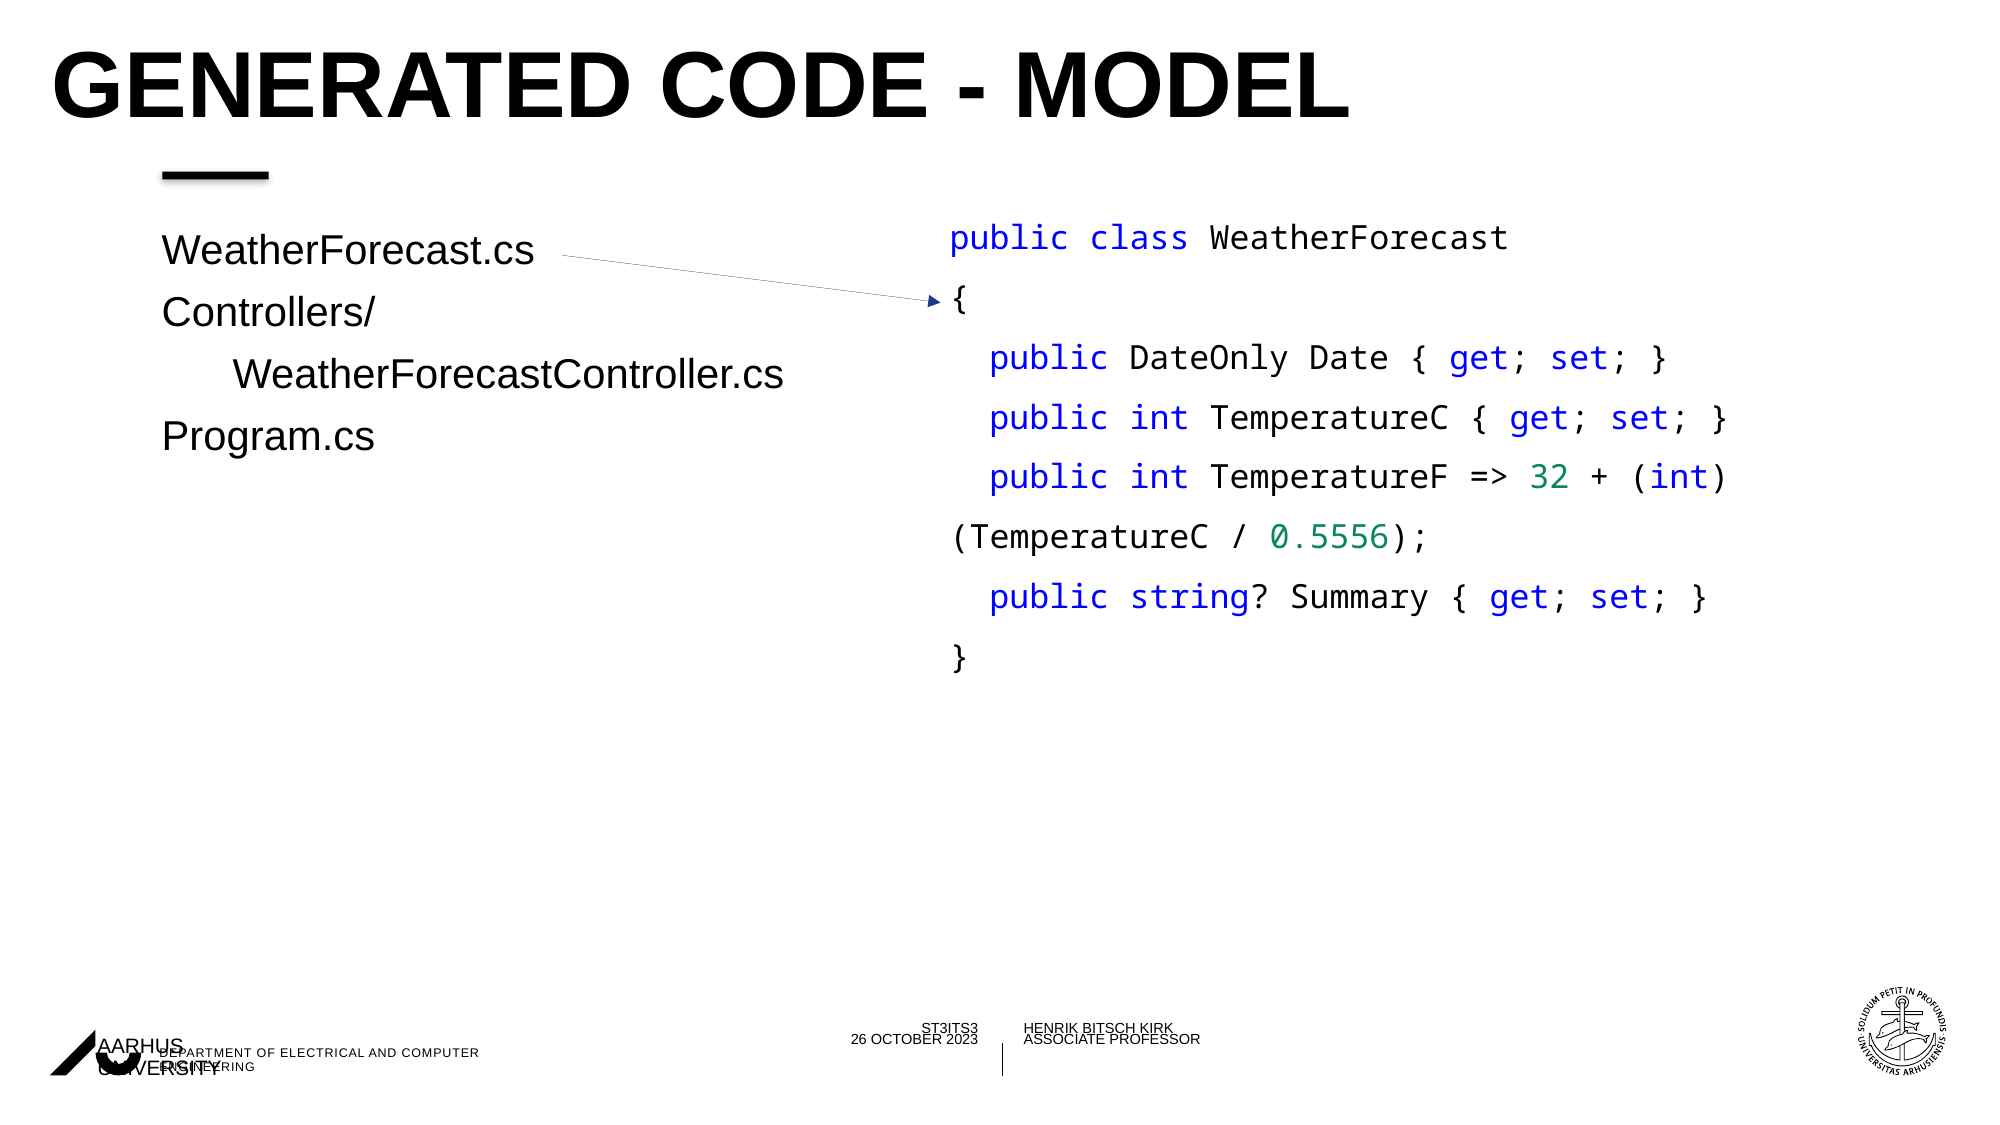

# Generated Code - model
public class WeatherForecast
{
  public DateOnly Date { get; set; }
  public int TemperatureC { get; set; }
  public int TemperatureF => 32 + (int)(TemperatureC / 0.5556);
  public string? Summary { get; set; }
}
WeatherForecast.cs
Controllers/
WeatherForecastController.cs
Program.cs

02/11/202326/10/2023